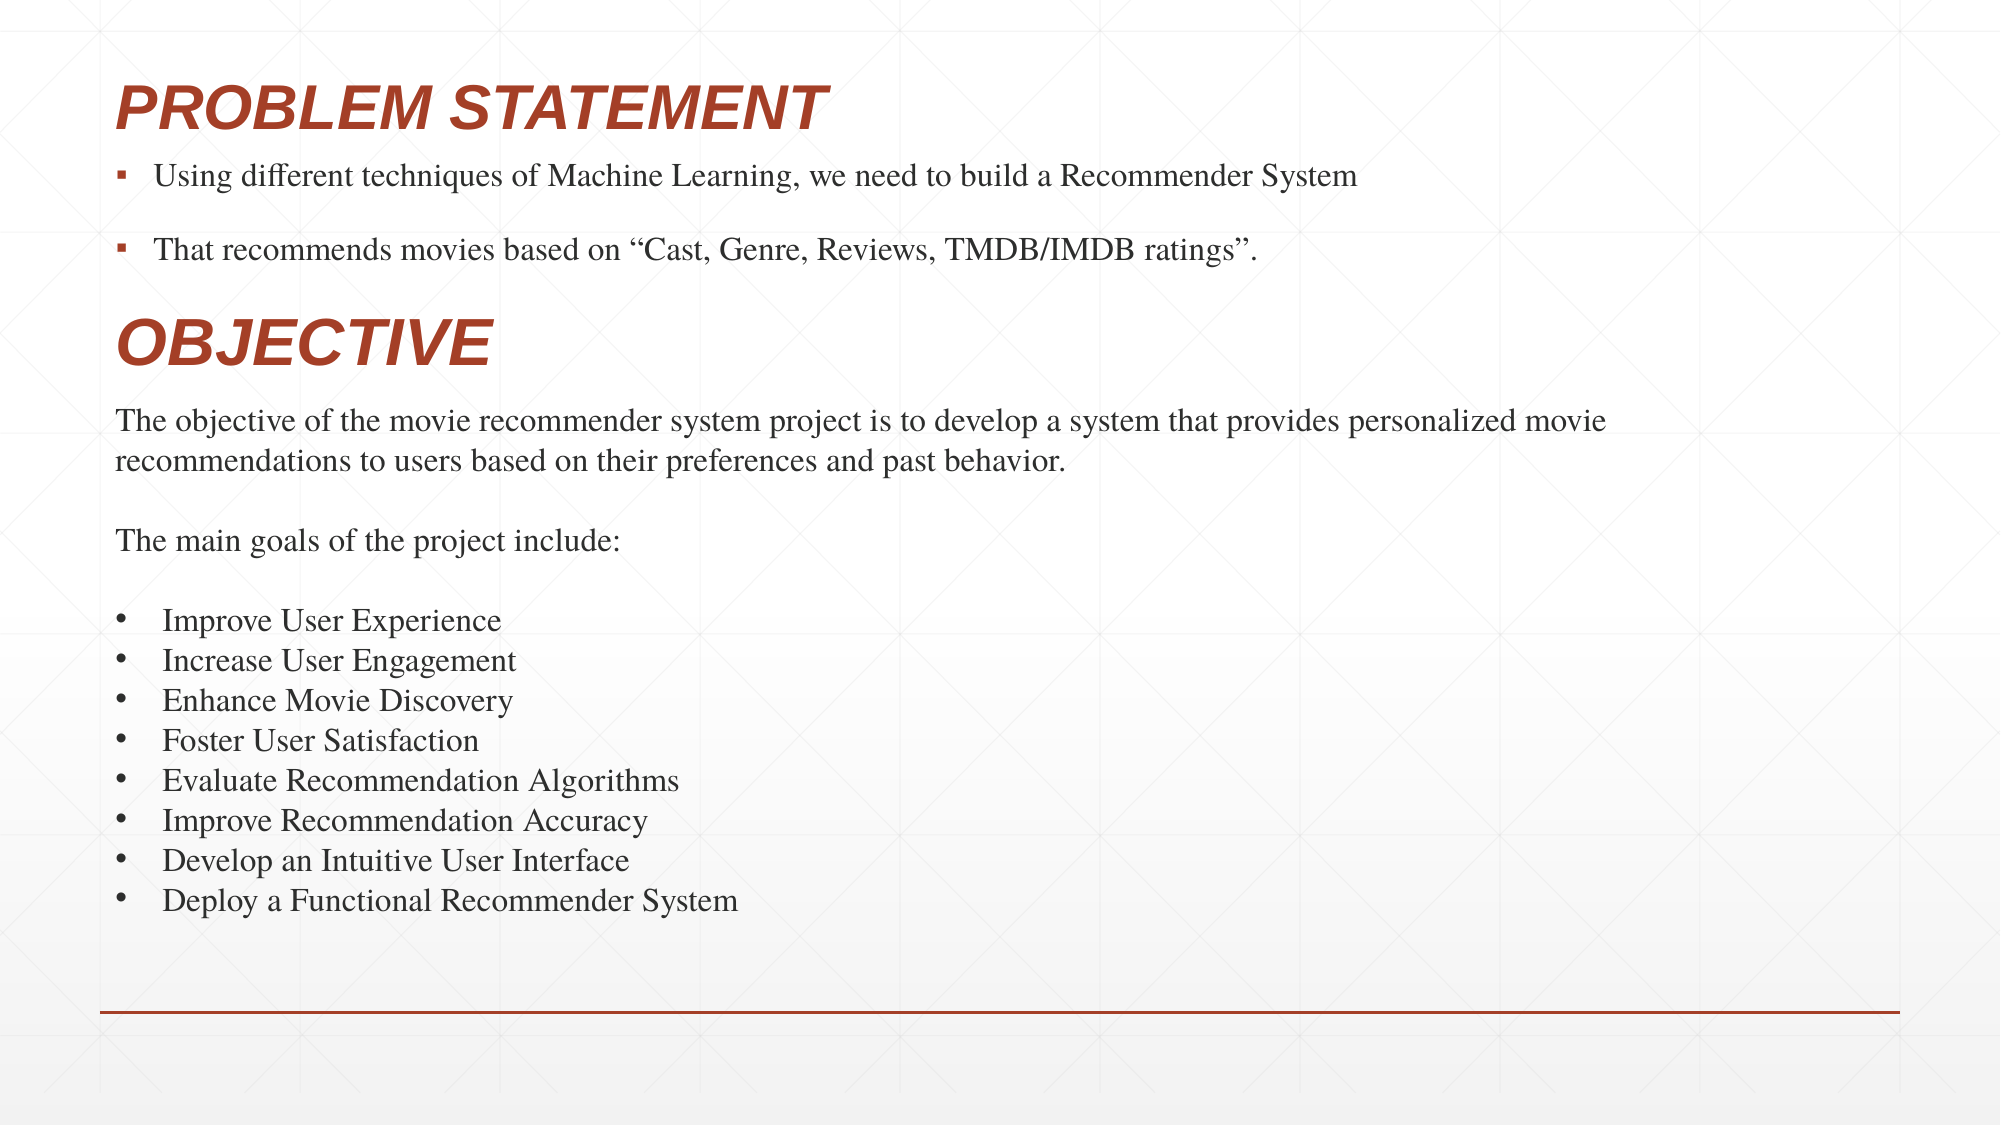

# PROBLEM STATEMENT
Using different techniques of Machine Learning, we need to build a Recommender System
That recommends movies based on “Cast, Genre, Reviews, TMDB/IMDB ratings”.

OBJECTIVE

The objective of the movie recommender system project is to develop a system that provides personalized movie recommendations to users based on their preferences and past behavior.

The main goals of the project include:

Improve User Experience
Increase User Engagement
Enhance Movie Discovery
Foster User Satisfaction
Evaluate Recommendation Algorithms
Improve Recommendation Accuracy
Develop an Intuitive User Interface
Deploy a Functional Recommender System